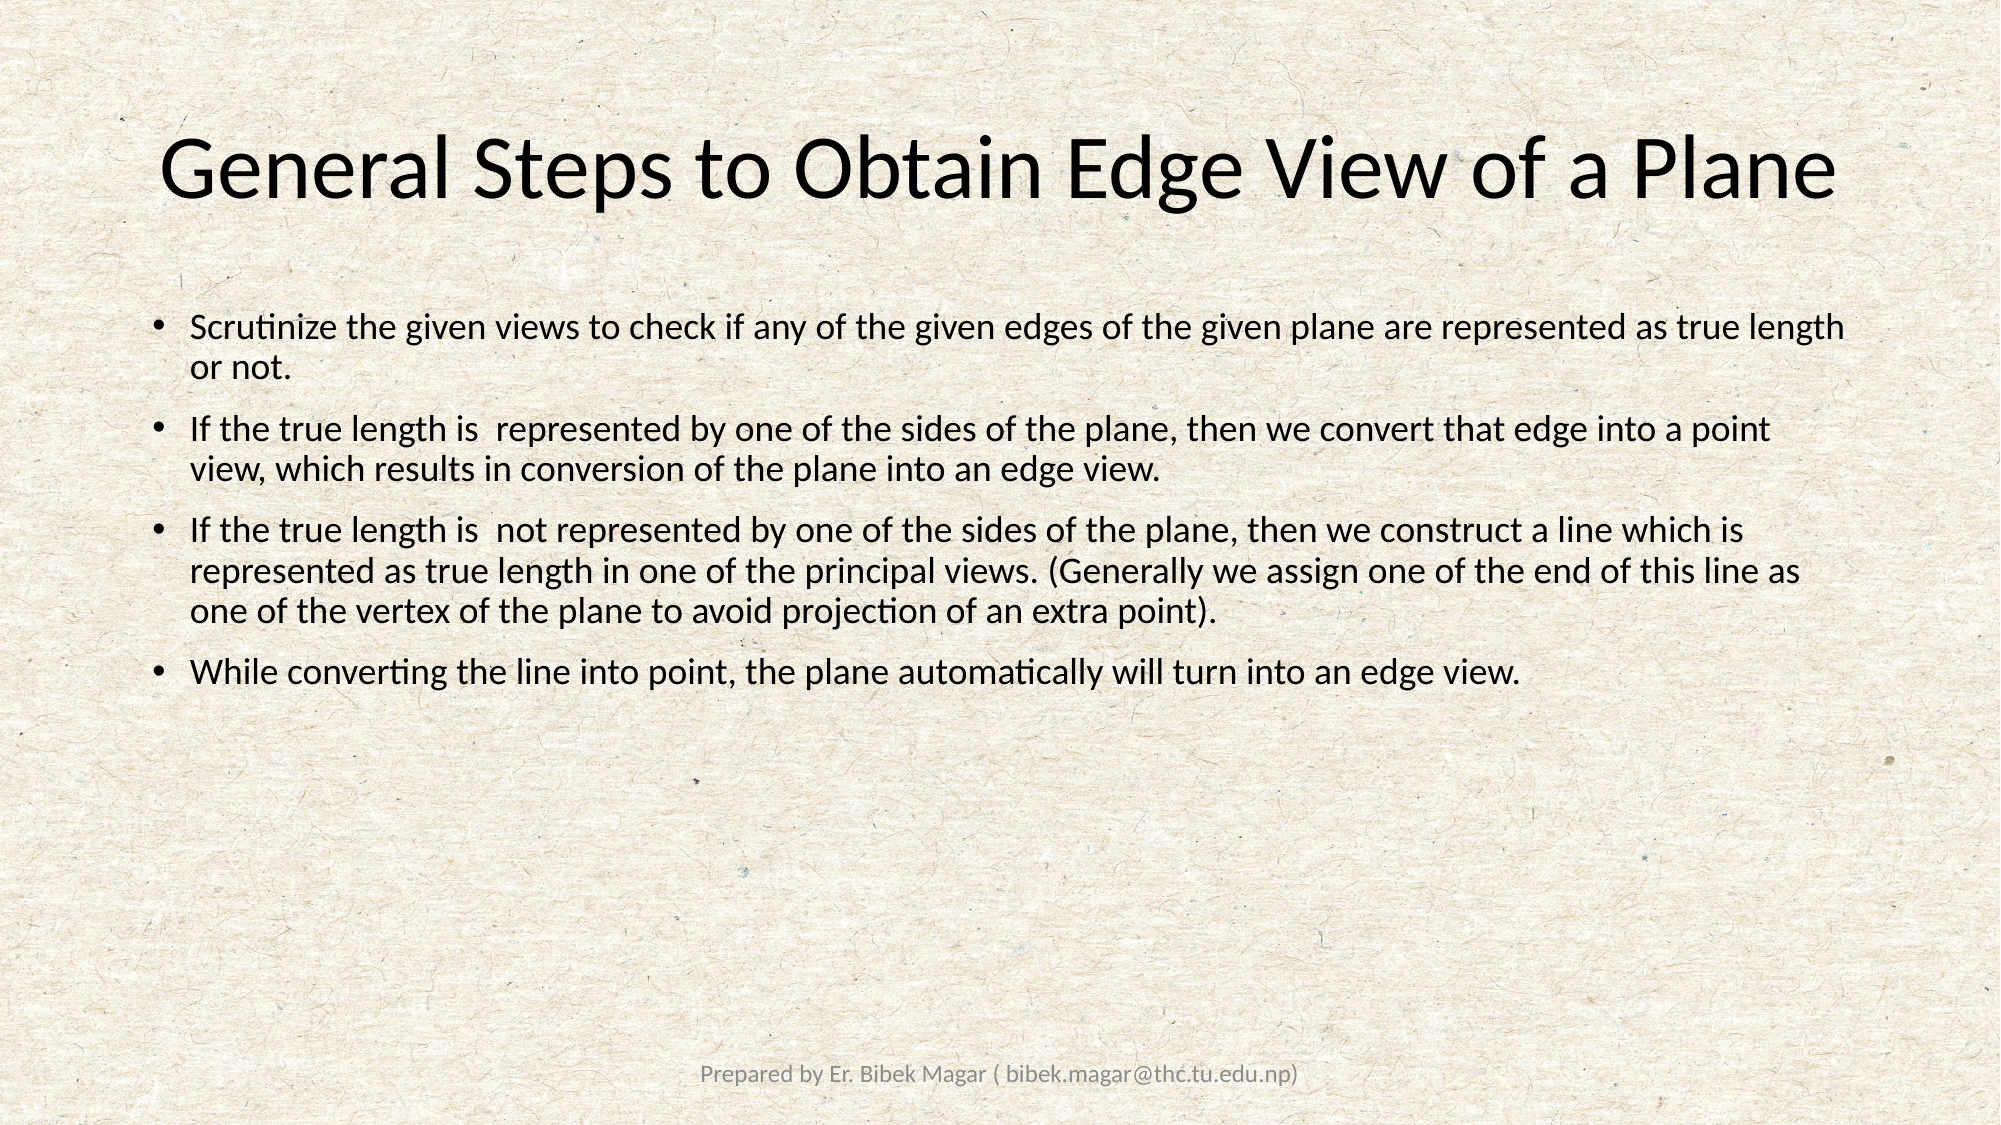

# General Steps to Obtain Edge View of a Plane
Scrutinize the given views to check if any of the given edges of the given plane are represented as true length or not.
If the true length is  represented by one of the sides of the plane, then we convert that edge into a point view, which results in conversion of the plane into an edge view.
If the true length is  not represented by one of the sides of the plane, then we construct a line which is represented as true length in one of the principal views. (Generally we assign one of the end of this line as one of the vertex of the plane to avoid projection of an extra point).
While converting the line into point, the plane automatically will turn into an edge view.
Prepared by Er. Bibek Magar ( bibek.magar@thc.tu.edu.np)